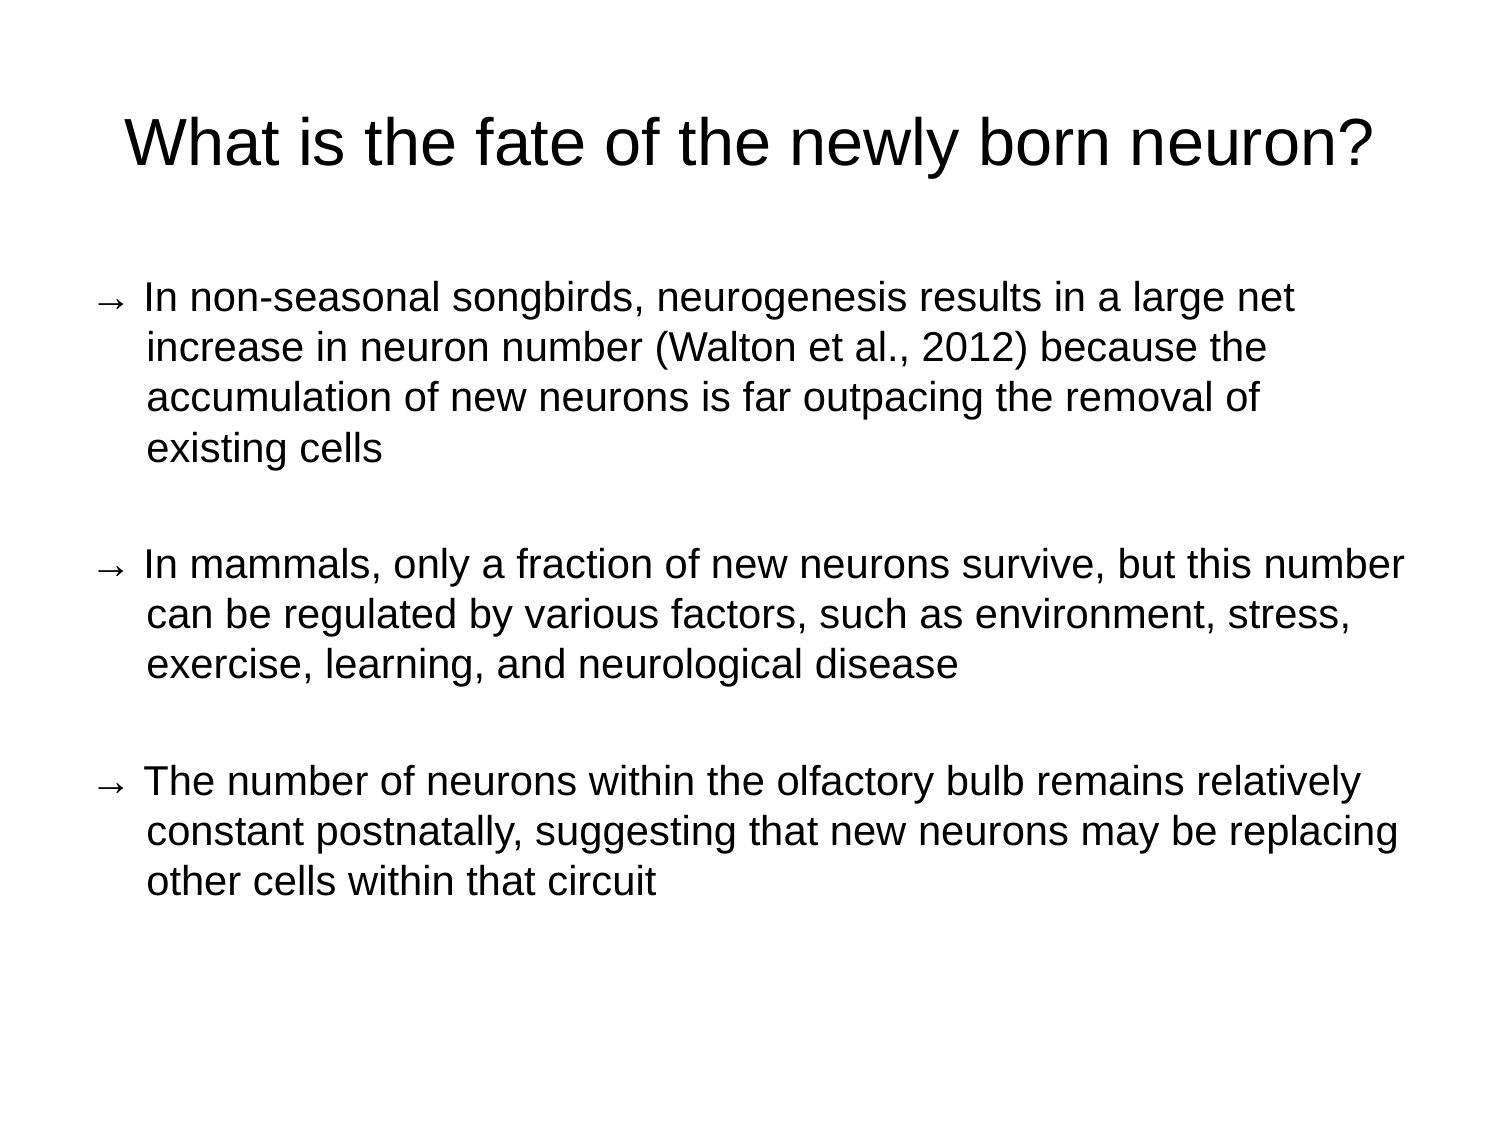

# What is the fate of the newly born neuron?
→ In non-seasonal songbirds, neurogenesis results in a large net increase in neuron number (Walton et al., 2012) because the accumulation of new neurons is far outpacing the removal of existing cells

→ In mammals, only a fraction of new neurons survive, but this number can be regulated by various factors, such as environment, stress, exercise, learning, and neurological disease

→ The number of neurons within the olfactory bulb remains relatively constant postnatally, suggesting that new neurons may be replacing other cells within that circuit